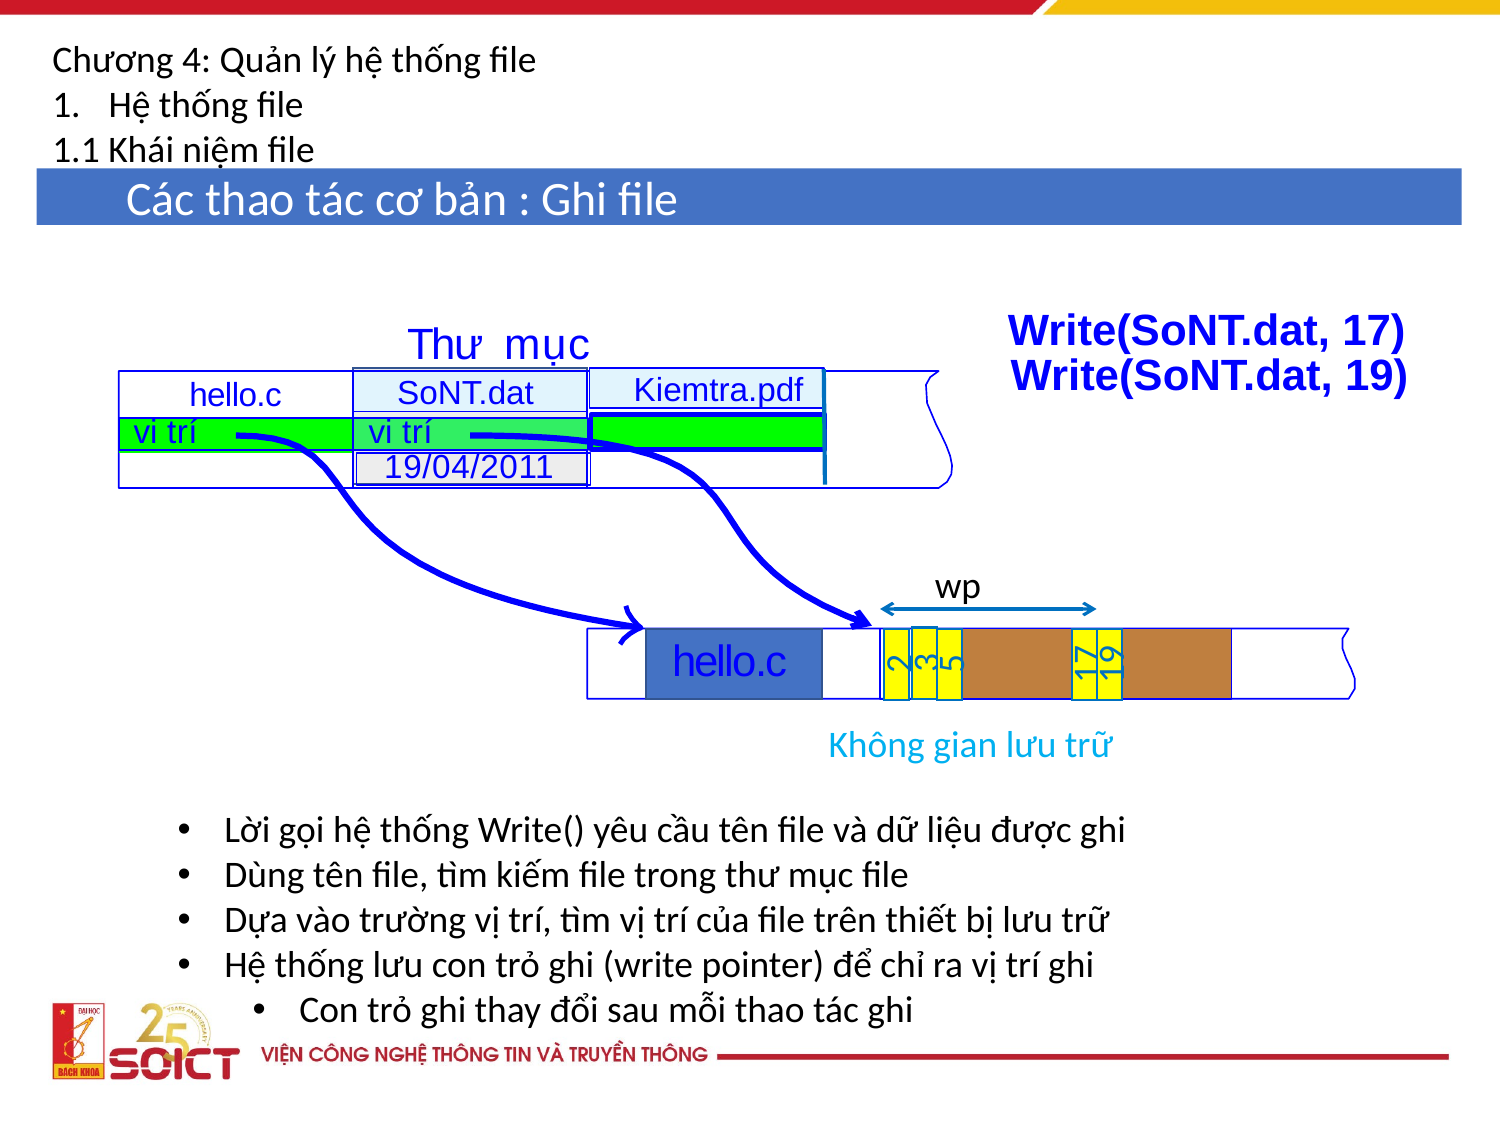

Chương 4: Quản lý hệ thống file
Hệ thống file
1.1 Khái niệm file
Các thao tác cơ bản : Ghi file
Write(SoNT.dat, 17)
Thư  mục file
Write(SoNT.dat, 19)
Kiemtra.pdf

hello.c

SoNT.dat

vi trí
vi trí

19/04/2011
wp

hello.c

3
2
5
17
19
Không gian lưu trữ
Lời gọi hệ thống Write() yêu cầu tên file và dữ liệu được ghi
Dùng tên file, tìm kiếm file trong thư mục file
Dựa vào trường vị trí, tìm vị trí của file trên thiết bị lưu trữ
Hệ thống lưu con trỏ ghi (write pointer) để chỉ ra vị trí ghi
Con trỏ ghi thay đổi sau mỗi thao tác ghi